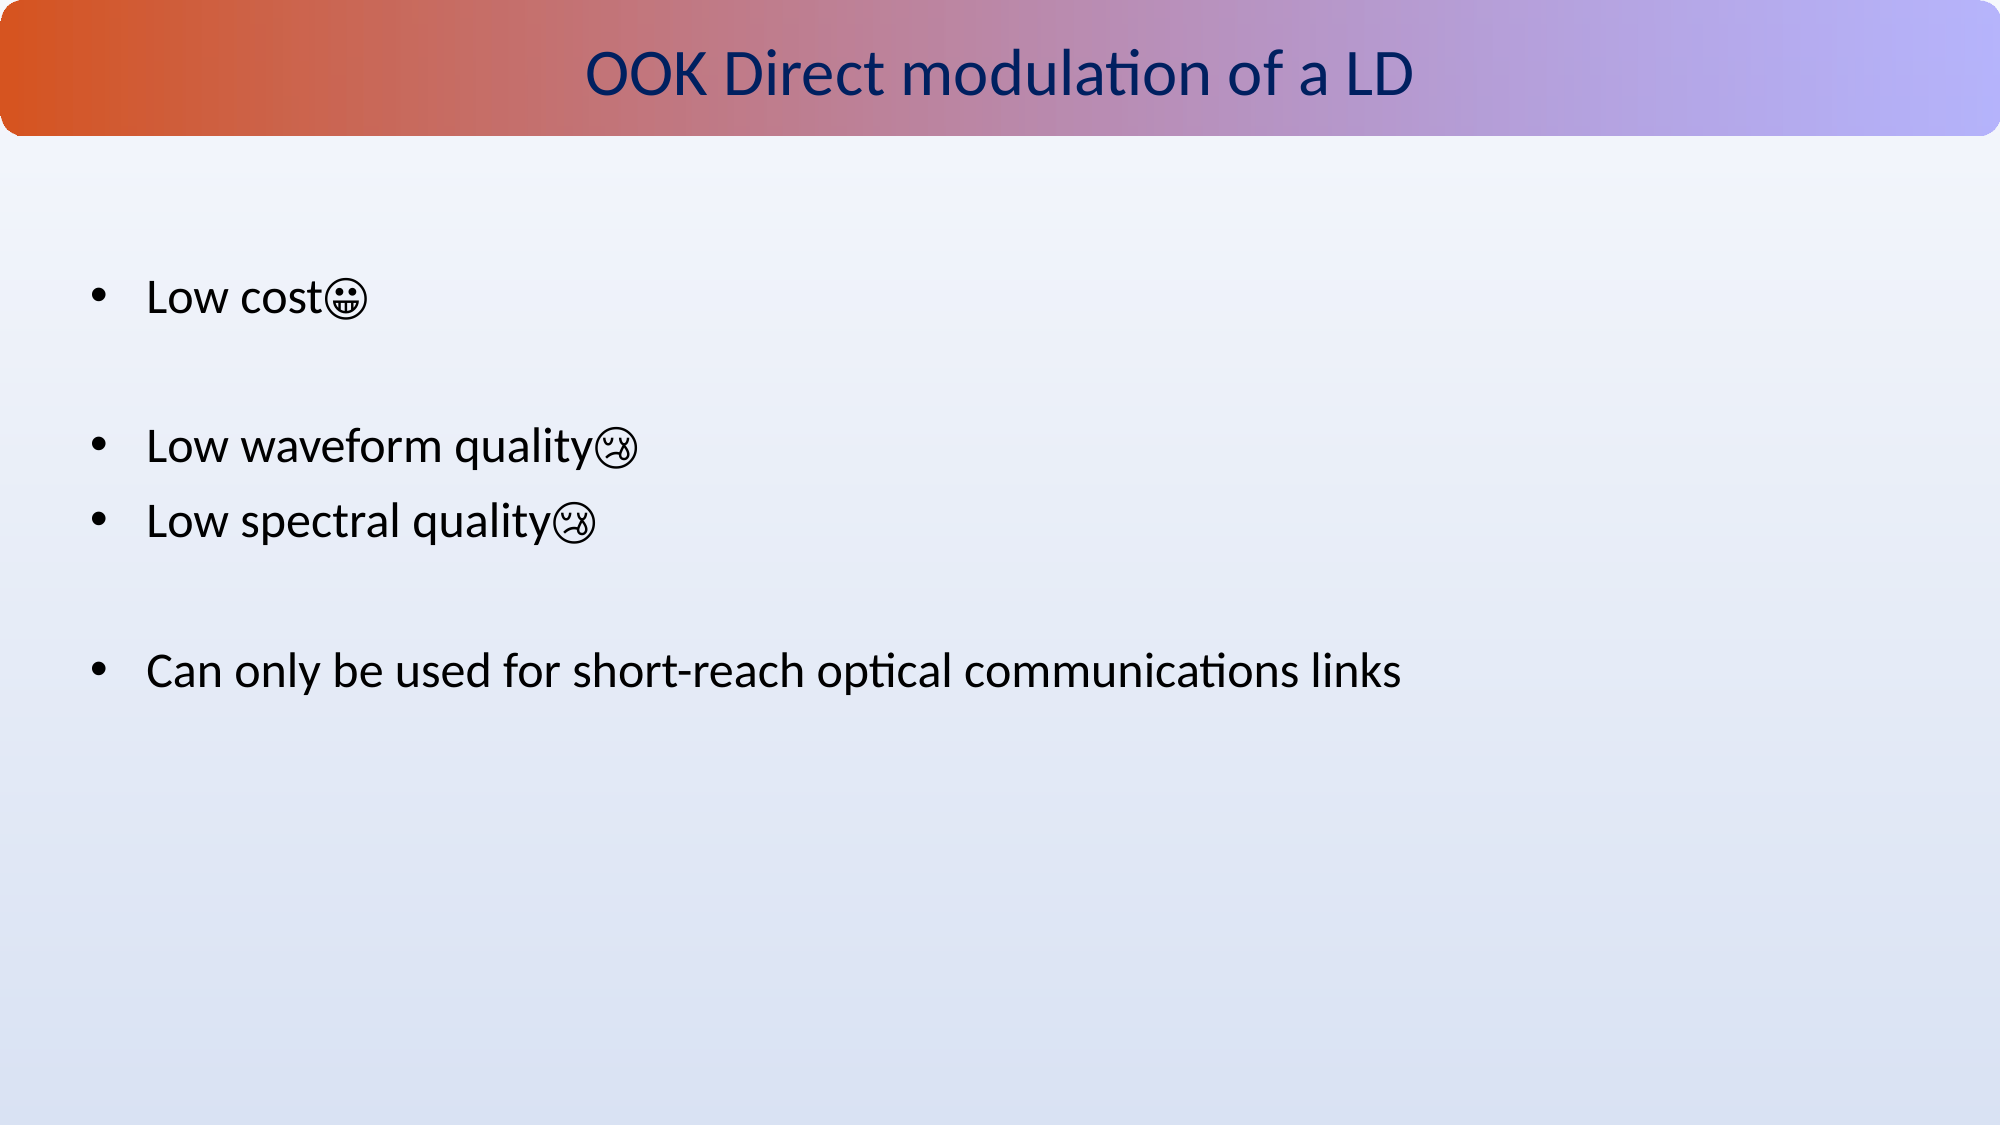

OOK Direct modulation of a LD
Low cost😀

Low waveform quality😢
Low spectral quality😢

Can only be used for short-reach optical communications links